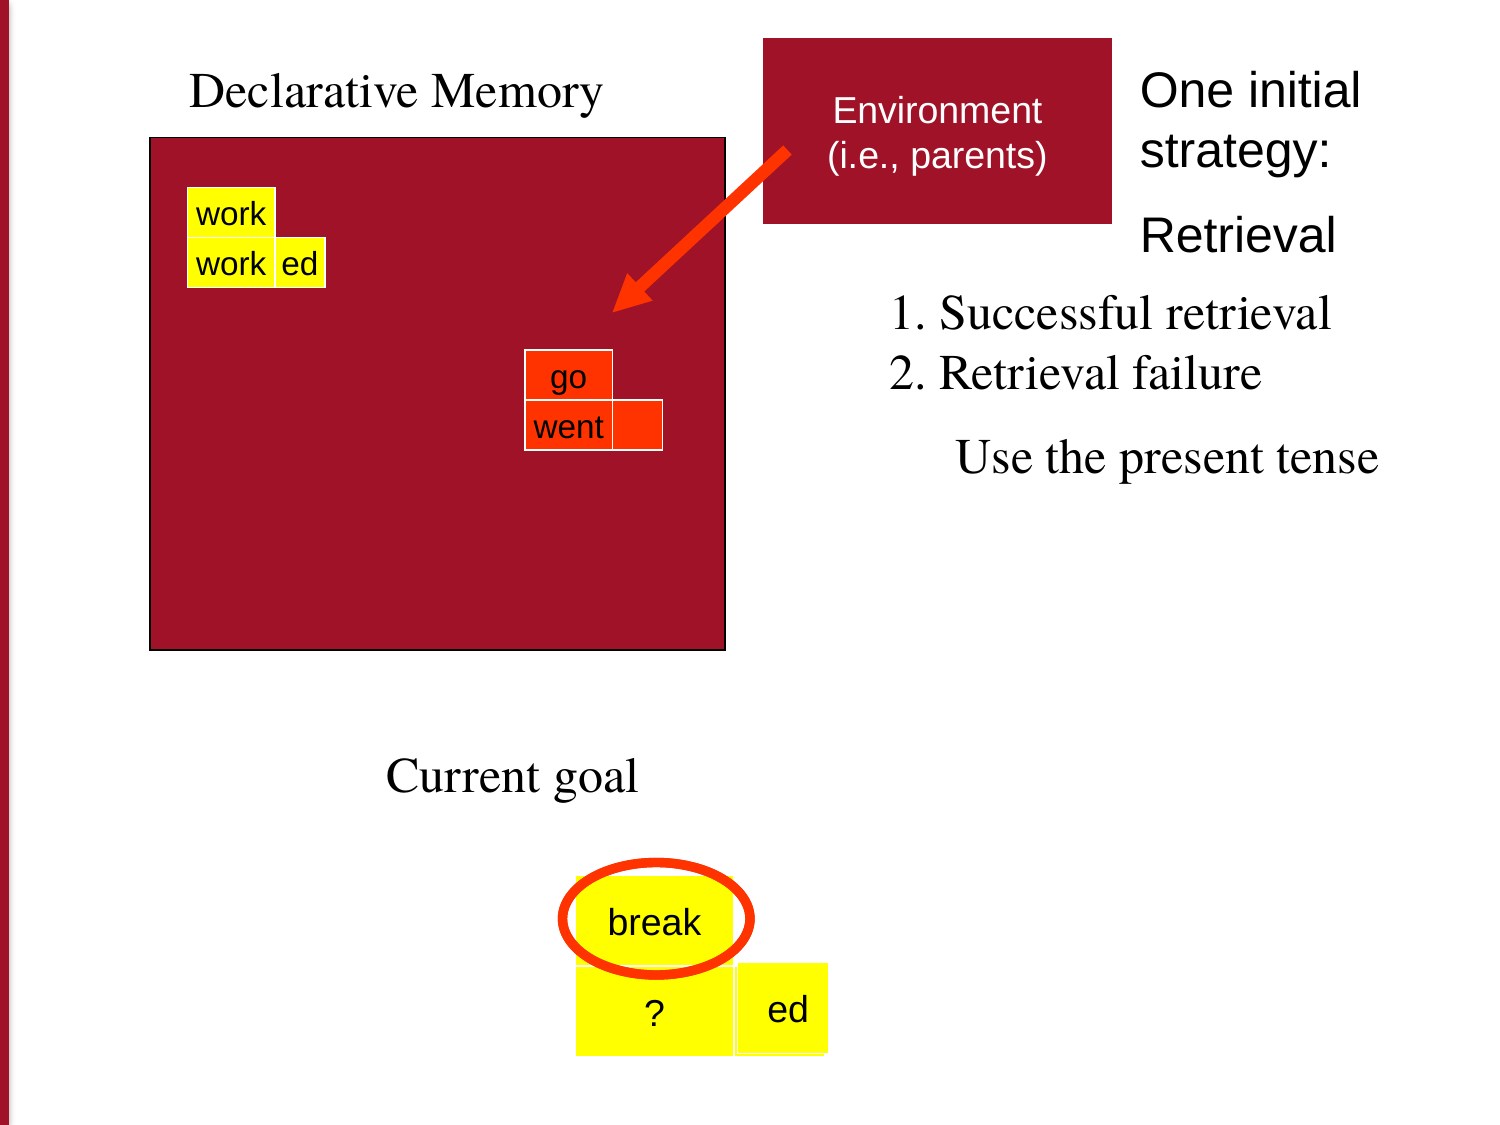

Environment
(i.e., parents)

Declarative Memory
One initial strategy:
Retrieval

work
work
ed
1. Successful retrieval
2. Retrieval failure
go
went

Use the present tense
Current goal
break
?
 ?

 ed